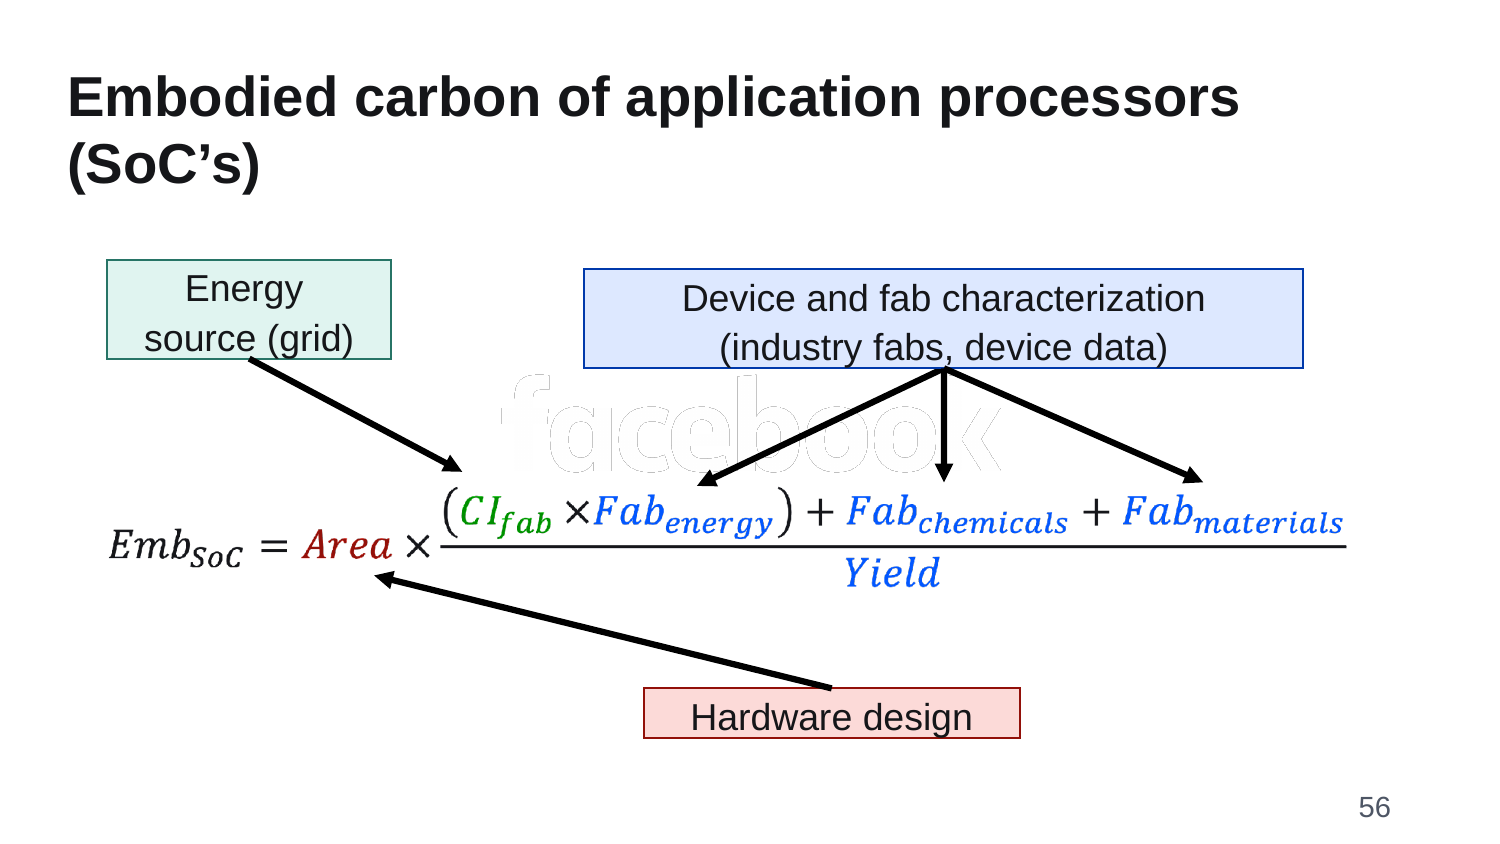

Embodied carbon of application processors (SoC’s)
Energy
source (grid)
Device and fab characterization
(industry fabs, device data)

Hardware design
56